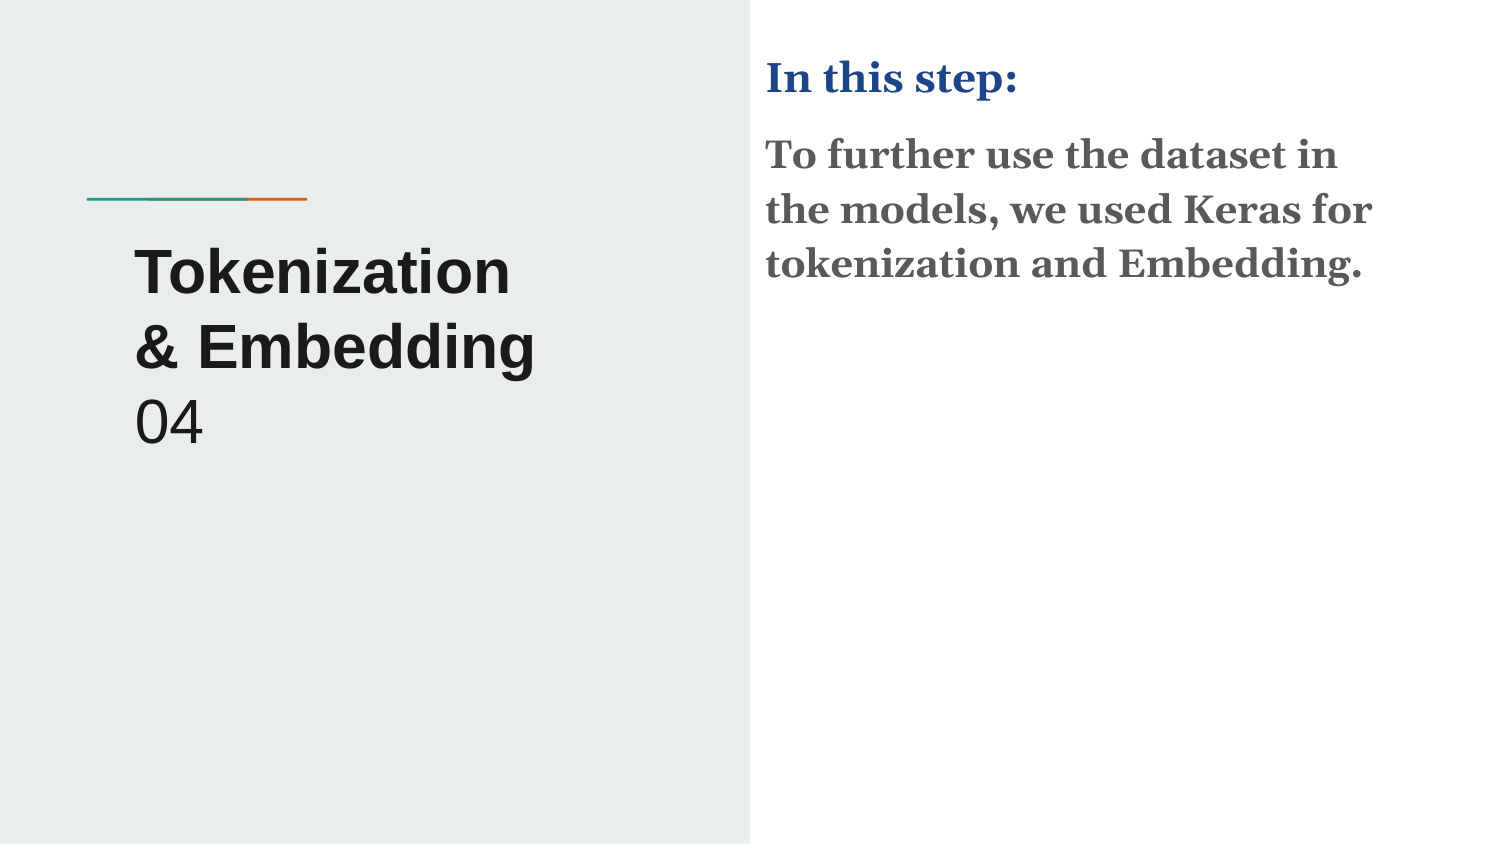

In this step:
To further use the dataset in the models, we used Keras for tokenization and Embedding.
# Tokenization
& Embedding
04